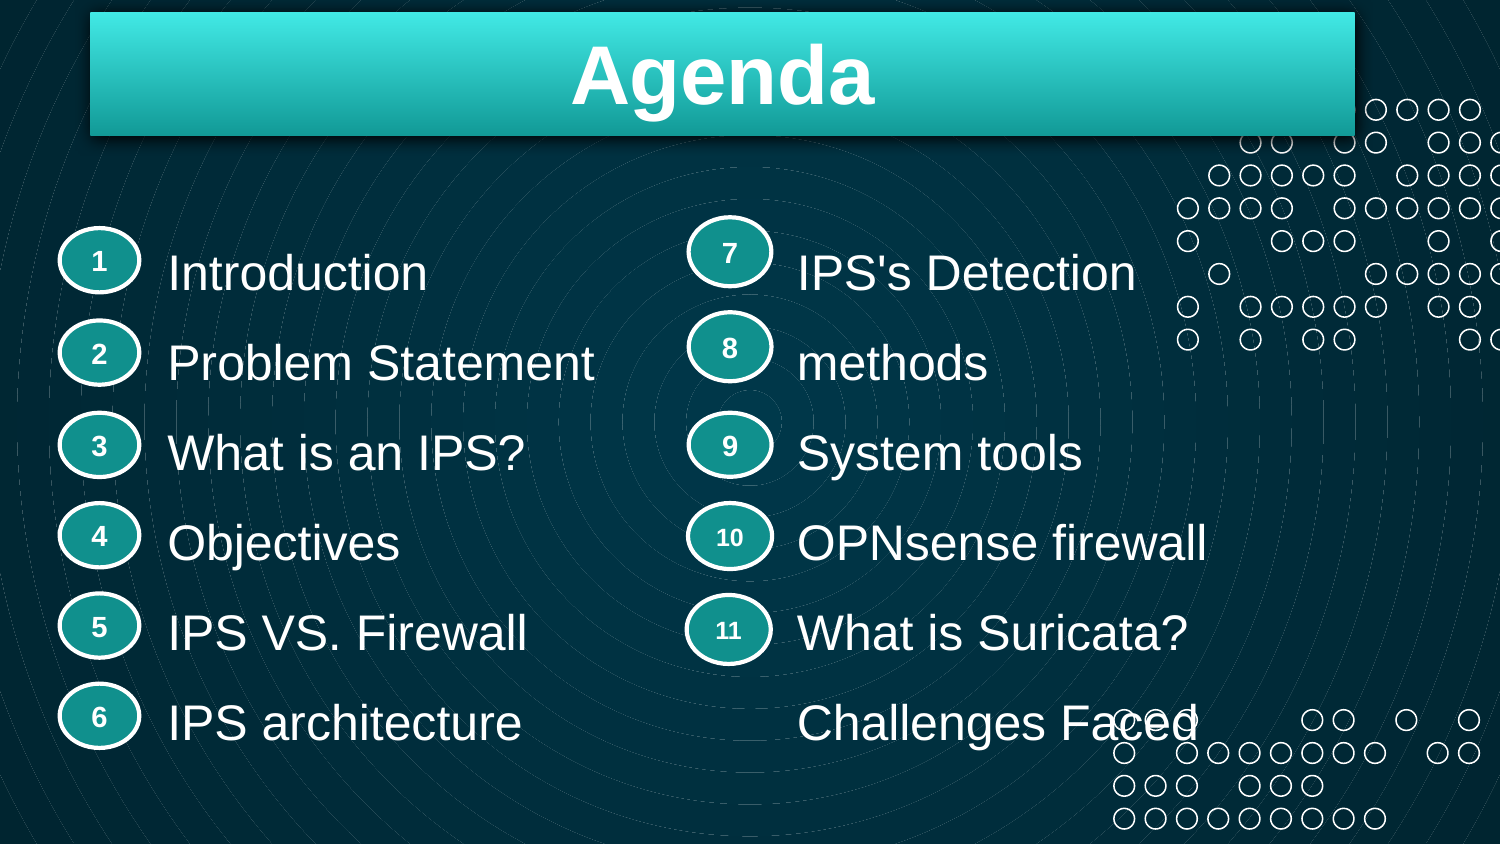

Agenda
IPS's Detection methods
System tools
OPNsense firewall
What is Suricata?
Challenges Faced
# Introduction Problem Statement What is an IPS? Objectives IPS VS. Firewall IPS architecture

7
1
8
2
9
3
4
10
5
11
6